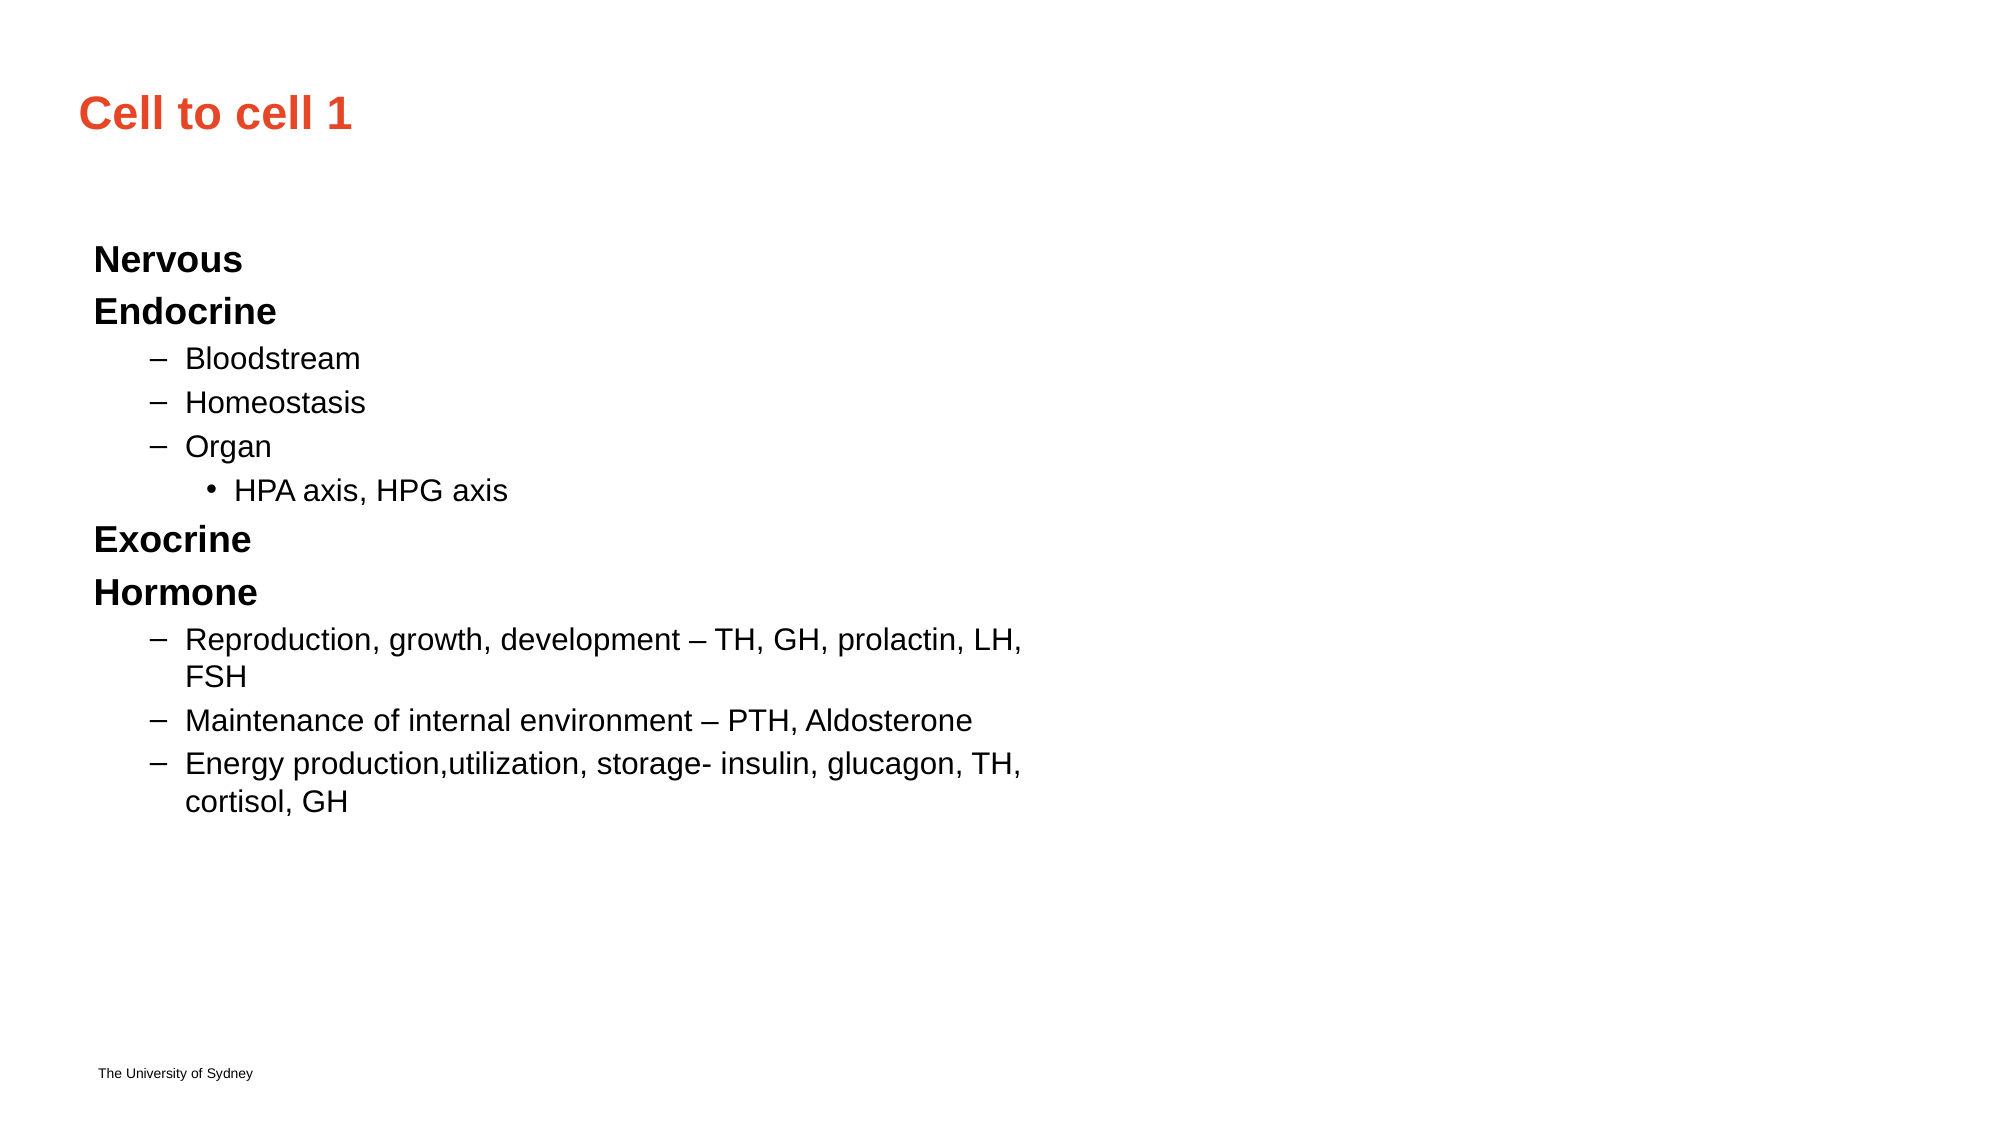

# Cell to cell 1
Nervous
Endocrine
Bloodstream
Homeostasis
Organ
HPA axis, HPG axis
Exocrine
Hormone
Reproduction, growth, development – TH, GH, prolactin, LH, FSH
Maintenance of internal environment – PTH, Aldosterone
Energy production,utilization, storage- insulin, glucagon, TH, cortisol, GH